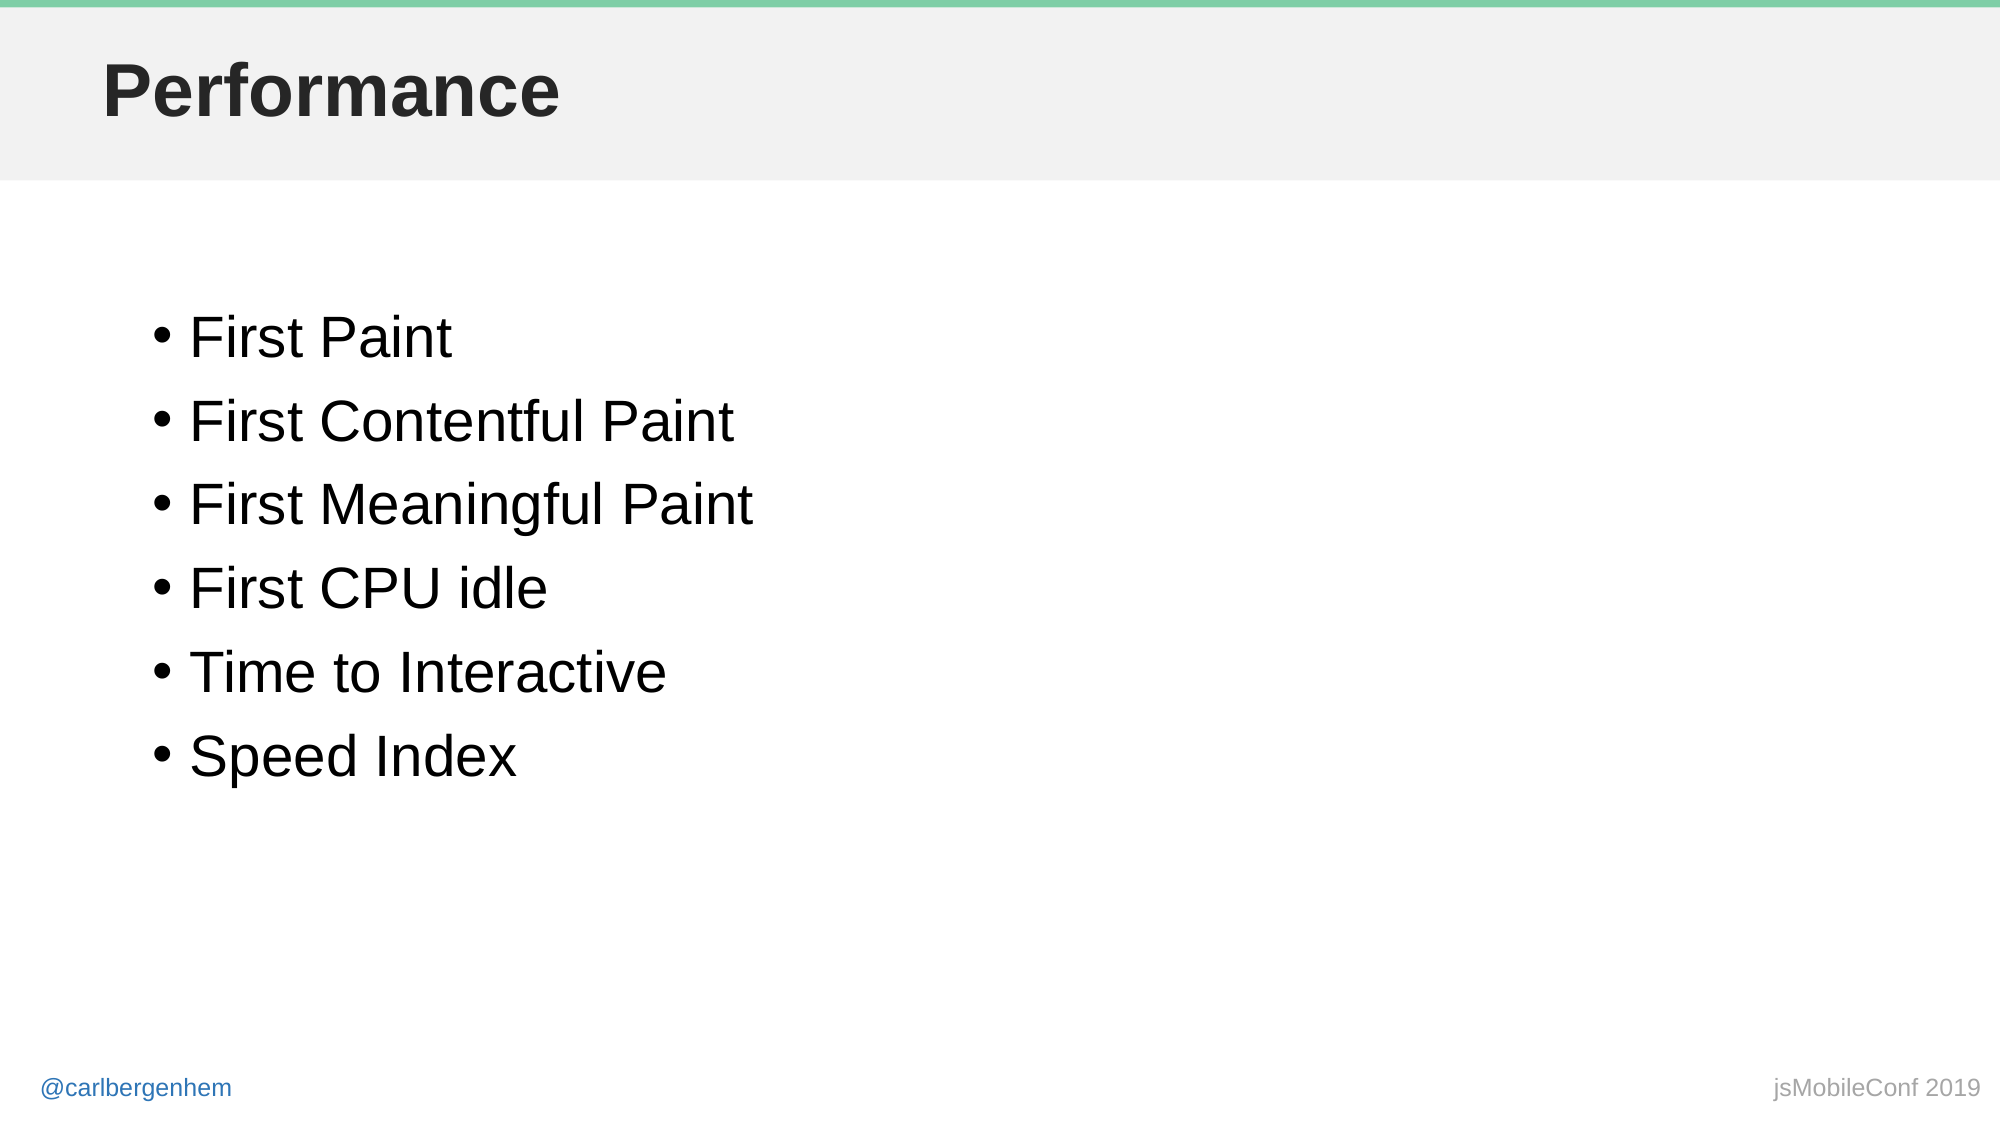

# Performance
First Paint
First Contentful Paint
First Meaningful Paint
First CPU idle
Time to Interactive
Speed Index